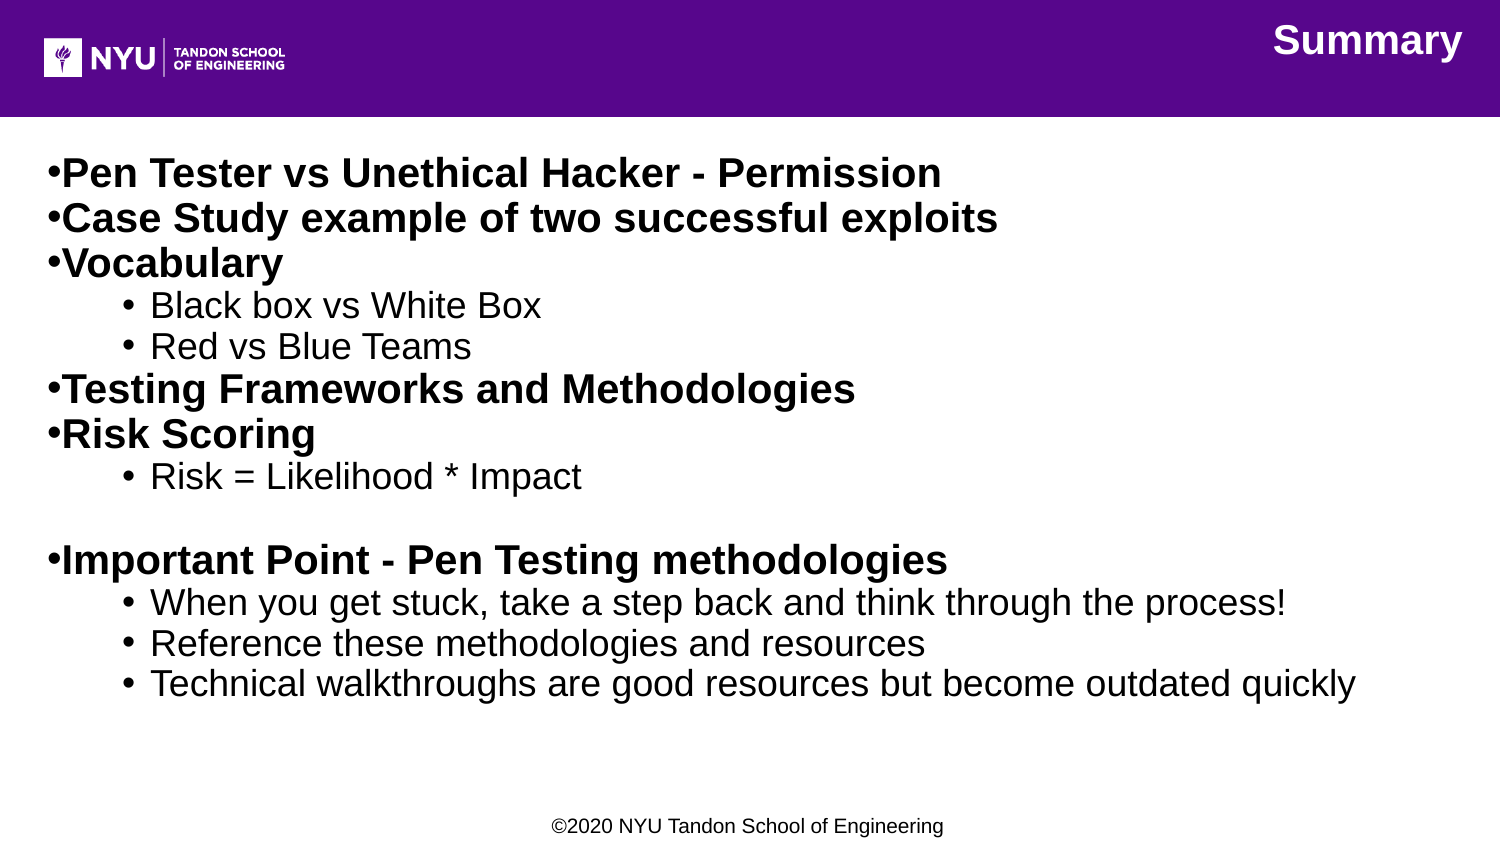

Summary
Pen Tester vs Unethical Hacker - Permission
Case Study example of two successful exploits
Vocabulary
Black box vs White Box
Red vs Blue Teams
Testing Frameworks and Methodologies
Risk Scoring
Risk = Likelihood * Impact

Important Point - Pen Testing methodologies
When you get stuck, take a step back and think through the process!
Reference these methodologies and resources
Technical walkthroughs are good resources but become outdated quickly